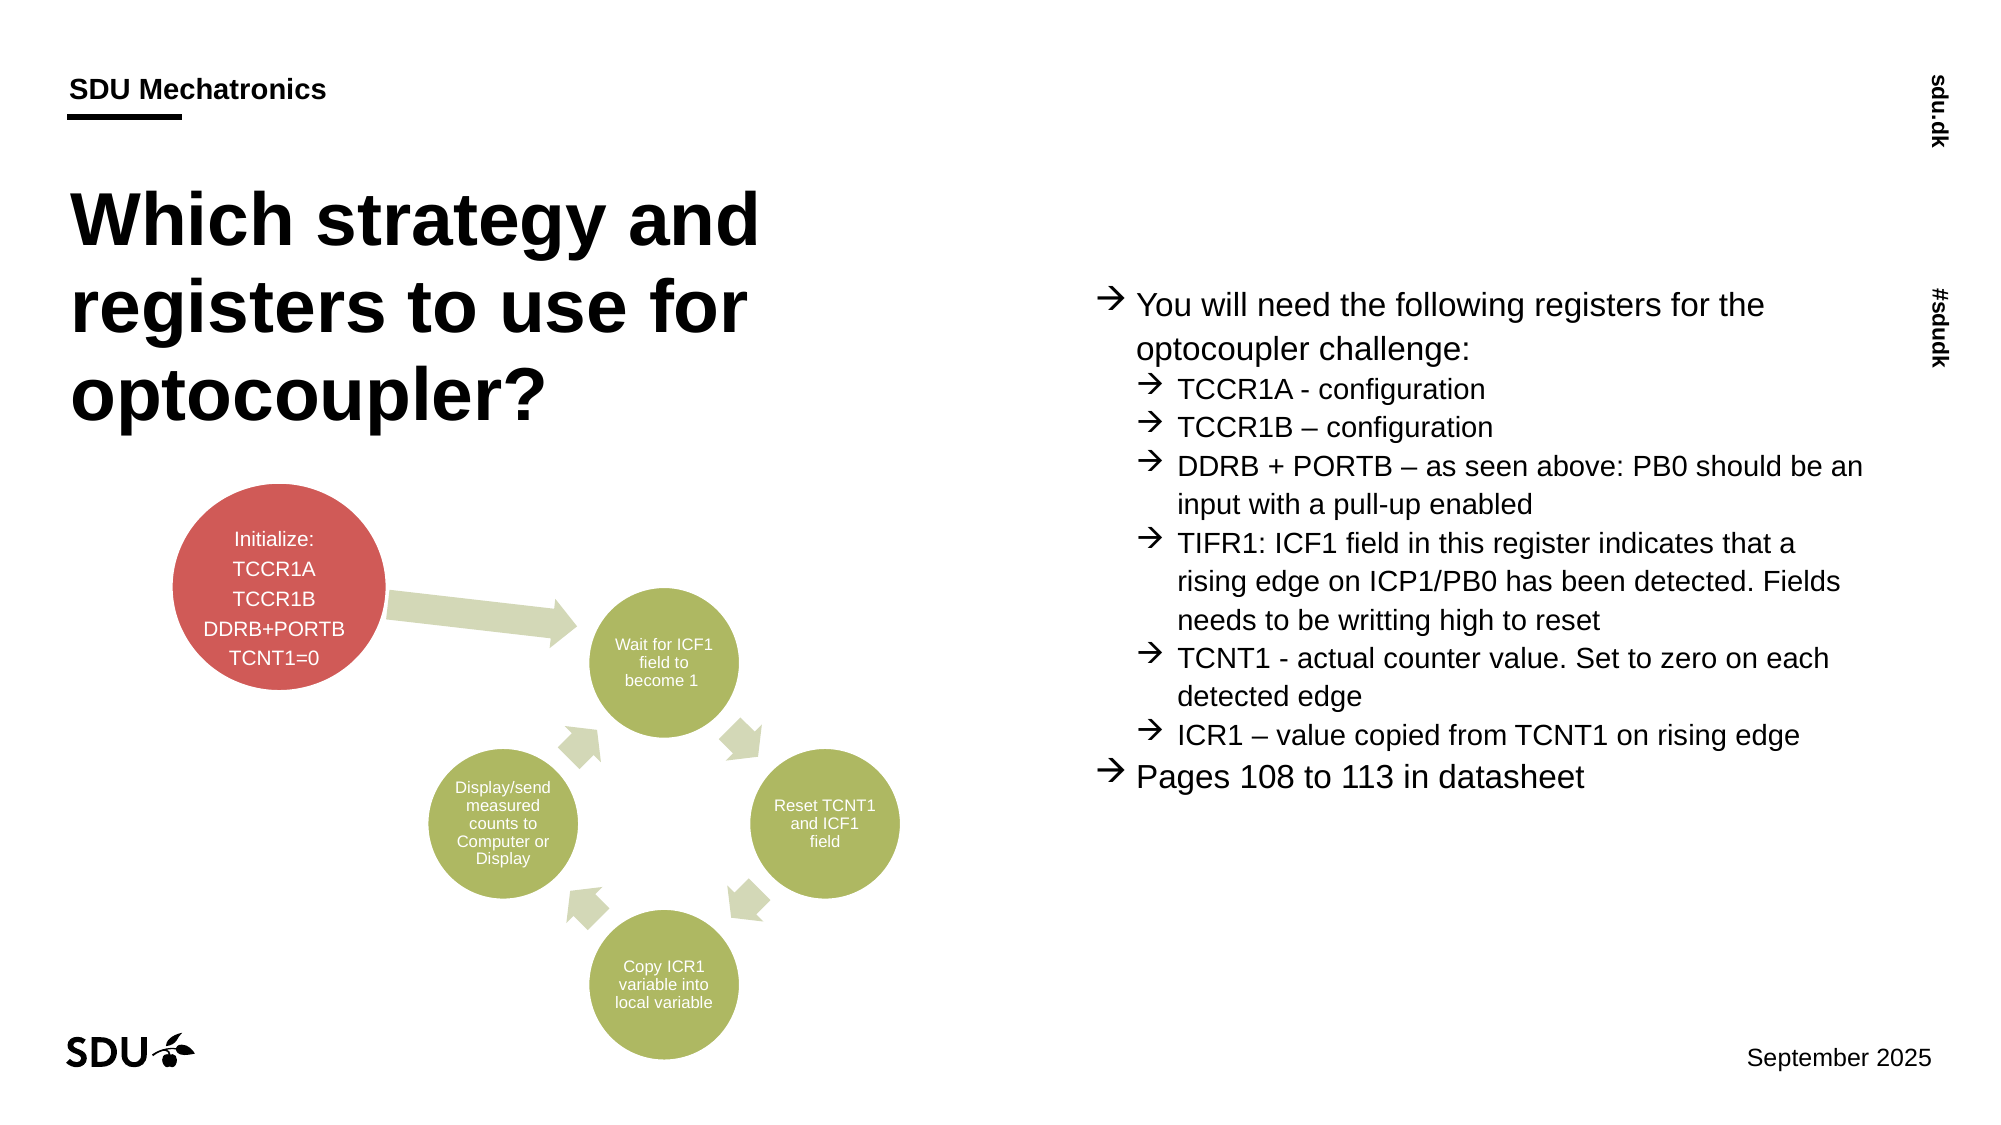

# Which strategy and registers to use for optocoupler?
You will need the following registers for the optocoupler challenge:
TCCR1A - configuration
TCCR1B – configuration
DDRB + PORTB – as seen above: PB0 should be an input with a pull-up enabled
TIFR1: ICF1 field in this register indicates that a rising edge on ICP1/PB0 has been detected. Fields needs to be writting high to reset
TCNT1 - actual counter value. Set to zero on each detected edge
ICR1 – value copied from TCNT1 on rising edge
Pages 108 to 113 in datasheet

Initialize:
TCCR1A
TCCR1B
DDRB+PORTB
TCNT1=0
Wait for ICF1 field to become 1

Reset TCNT1 and ICF1 field

Copy ICR1 variable into local variable

Display/send measured counts to Computer or Display

29/09/2025
23